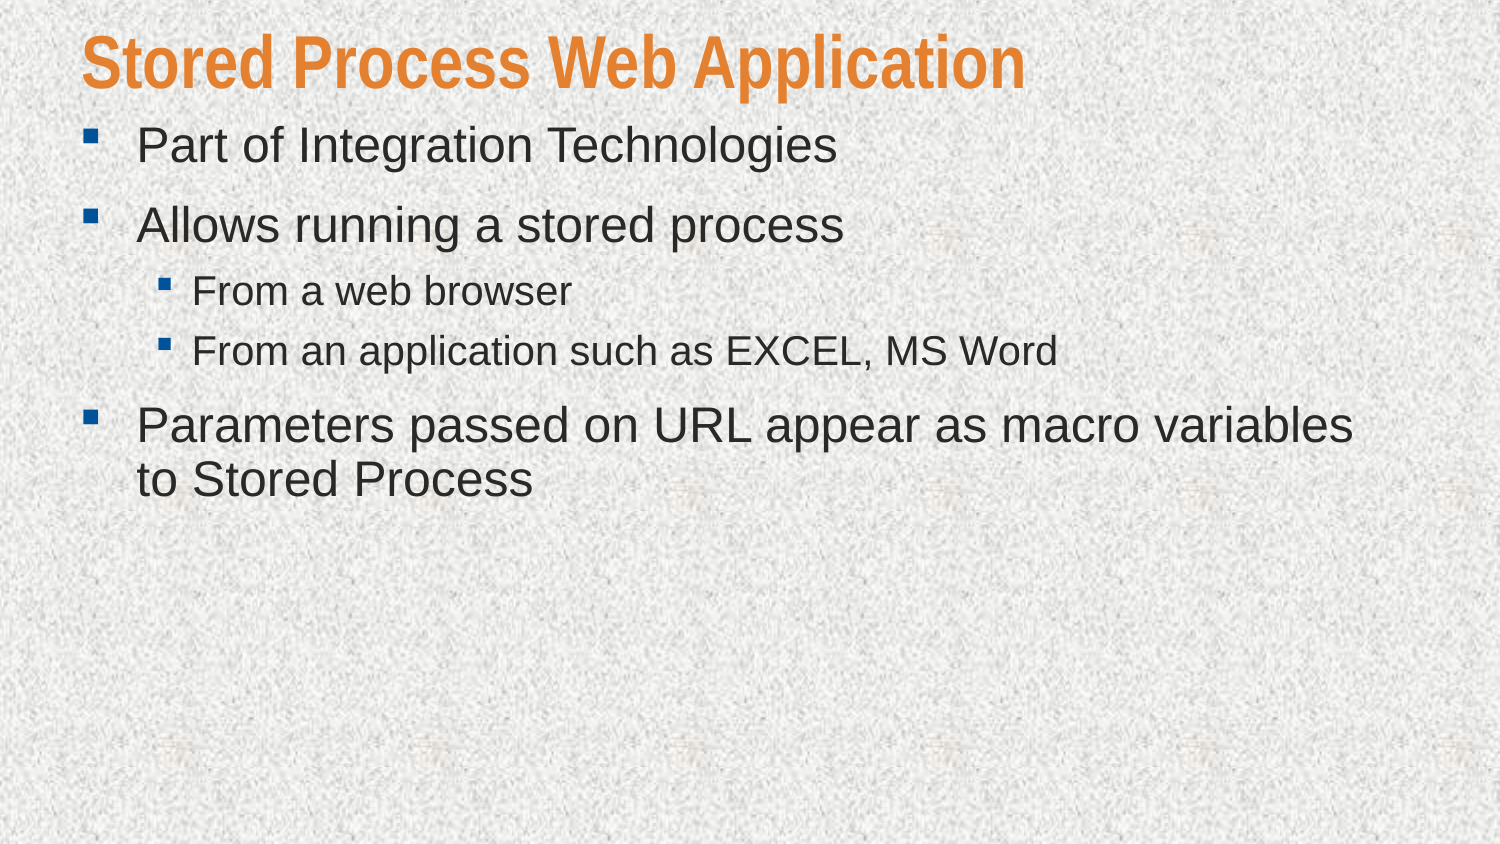

# Stored Process Web Application
Part of Integration Technologies
Allows running a stored process
From a web browser
From an application such as EXCEL, MS Word
Parameters passed on URL appear as macro variables to Stored Process